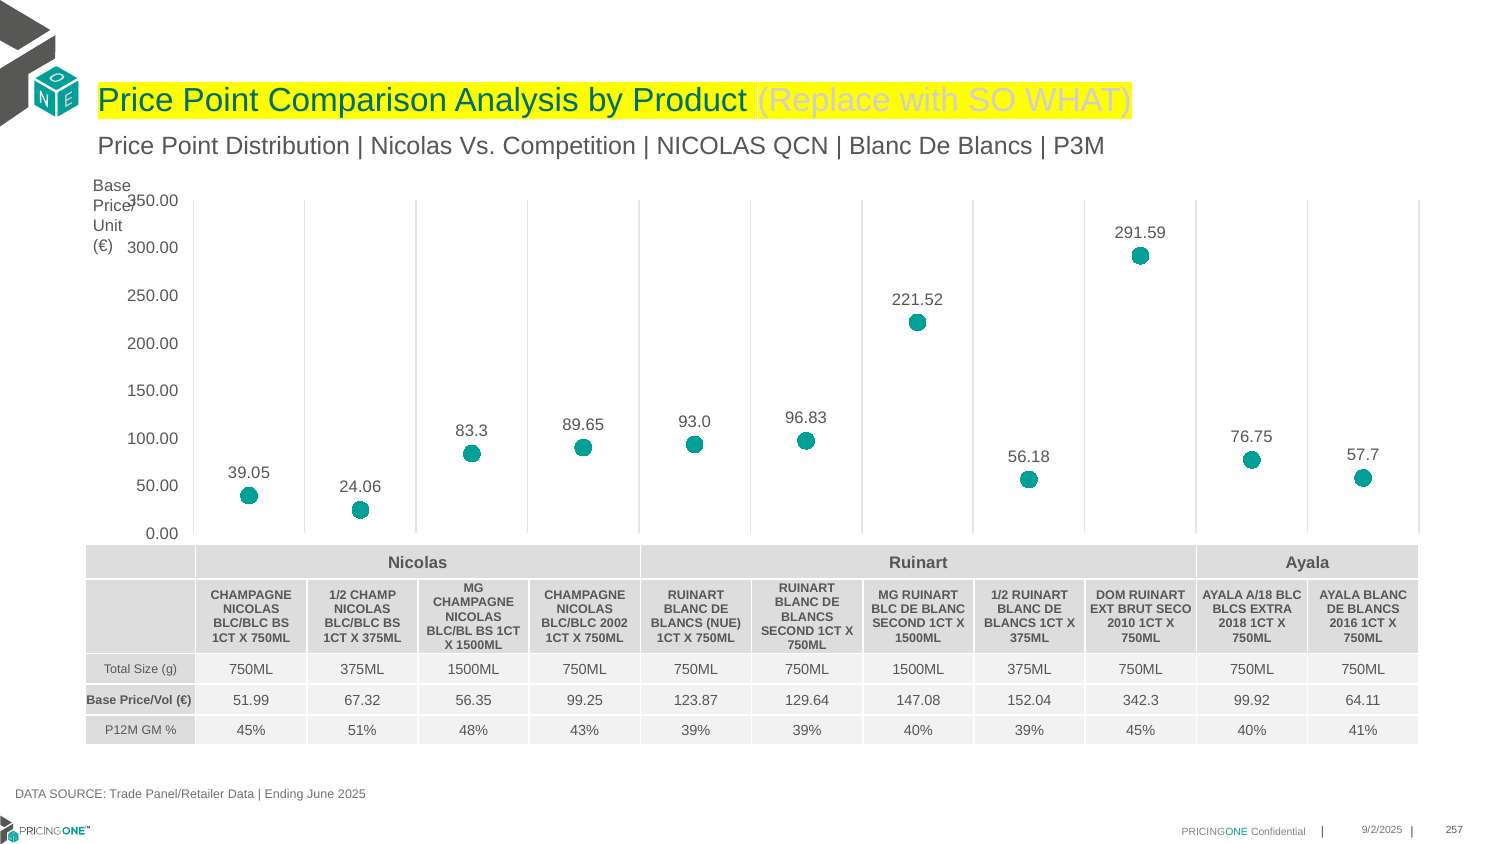

# Price Point Comparison Analysis by Product (Replace with SO WHAT)
Price Point Distribution | Nicolas Vs. Competition | NICOLAS QCN | Blanc De Blancs | P3M
Base Price/Unit (€)

### Chart

| Category | Base Price/Unit |
|---|---|
| CHAMPAGNE NICOLAS BLC/BLC BS 1CT X 750ML | 39.05 |
| 1/2 CHAMP NICOLAS BLC/BLC BS 1CT X 375ML | 24.06 |
| MG CHAMPAGNE NICOLAS BLC/BL BS 1CT X 1500ML | 83.3 |
| CHAMPAGNE NICOLAS BLC/BLC 2002 1CT X 750ML | 89.65 |
| RUINART BLANC DE BLANCS (NUE) 1CT X 750ML | 93.0 |
| RUINART BLANC DE BLANCS SECOND 1CT X 750ML | 96.83 |
| MG RUINART BLC DE BLANC SECOND 1CT X 1500ML | 221.52 |
| 1/2 RUINART BLANC DE BLANCS 1CT X 375ML | 56.18 |
| DOM RUINART EXT BRUT SECO 2010 1CT X 750ML | 291.59 |
| AYALA A/18 BLC BLCS EXTRA 2018 1CT X 750ML | 76.75 |
| AYALA BLANC DE BLANCS 2016 1CT X 750ML | 57.7 |
|  | Nicolas | Nicolas | Nicolas | Nicolas | Ruinart | Ruinart | Ruinart | Ruinart | Ruinart | Ayala | Ayala |
| --- | --- | --- | --- | --- | --- | --- | --- | --- | --- | --- | --- |
|  | CHAMPAGNE NICOLAS BLC/BLC BS 1CT X 750ML | 1/2 CHAMP NICOLAS BLC/BLC BS 1CT X 375ML | MG CHAMPAGNE NICOLAS BLC/BL BS 1CT X 1500ML | CHAMPAGNE NICOLAS BLC/BLC 2002 1CT X 750ML | RUINART BLANC DE BLANCS (NUE) 1CT X 750ML | RUINART BLANC DE BLANCS SECOND 1CT X 750ML | MG RUINART BLC DE BLANC SECOND 1CT X 1500ML | 1/2 RUINART BLANC DE BLANCS 1CT X 375ML | DOM RUINART EXT BRUT SECO 2010 1CT X 750ML | AYALA A/18 BLC BLCS EXTRA 2018 1CT X 750ML | AYALA BLANC DE BLANCS 2016 1CT X 750ML |
| Total Size (g) | 750ML | 375ML | 1500ML | 750ML | 750ML | 750ML | 1500ML | 375ML | 750ML | 750ML | 750ML |
| Base Price/Vol (€) | 51.99 | 67.32 | 56.35 | 99.25 | 123.87 | 129.64 | 147.08 | 152.04 | 342.3 | 99.92 | 64.11 |
| P12M GM % | 45% | 51% | 48% | 43% | 39% | 39% | 40% | 39% | 45% | 40% | 41% |
DATA SOURCE: Trade Panel/Retailer Data | Ending June 2025

9/2/2025
257